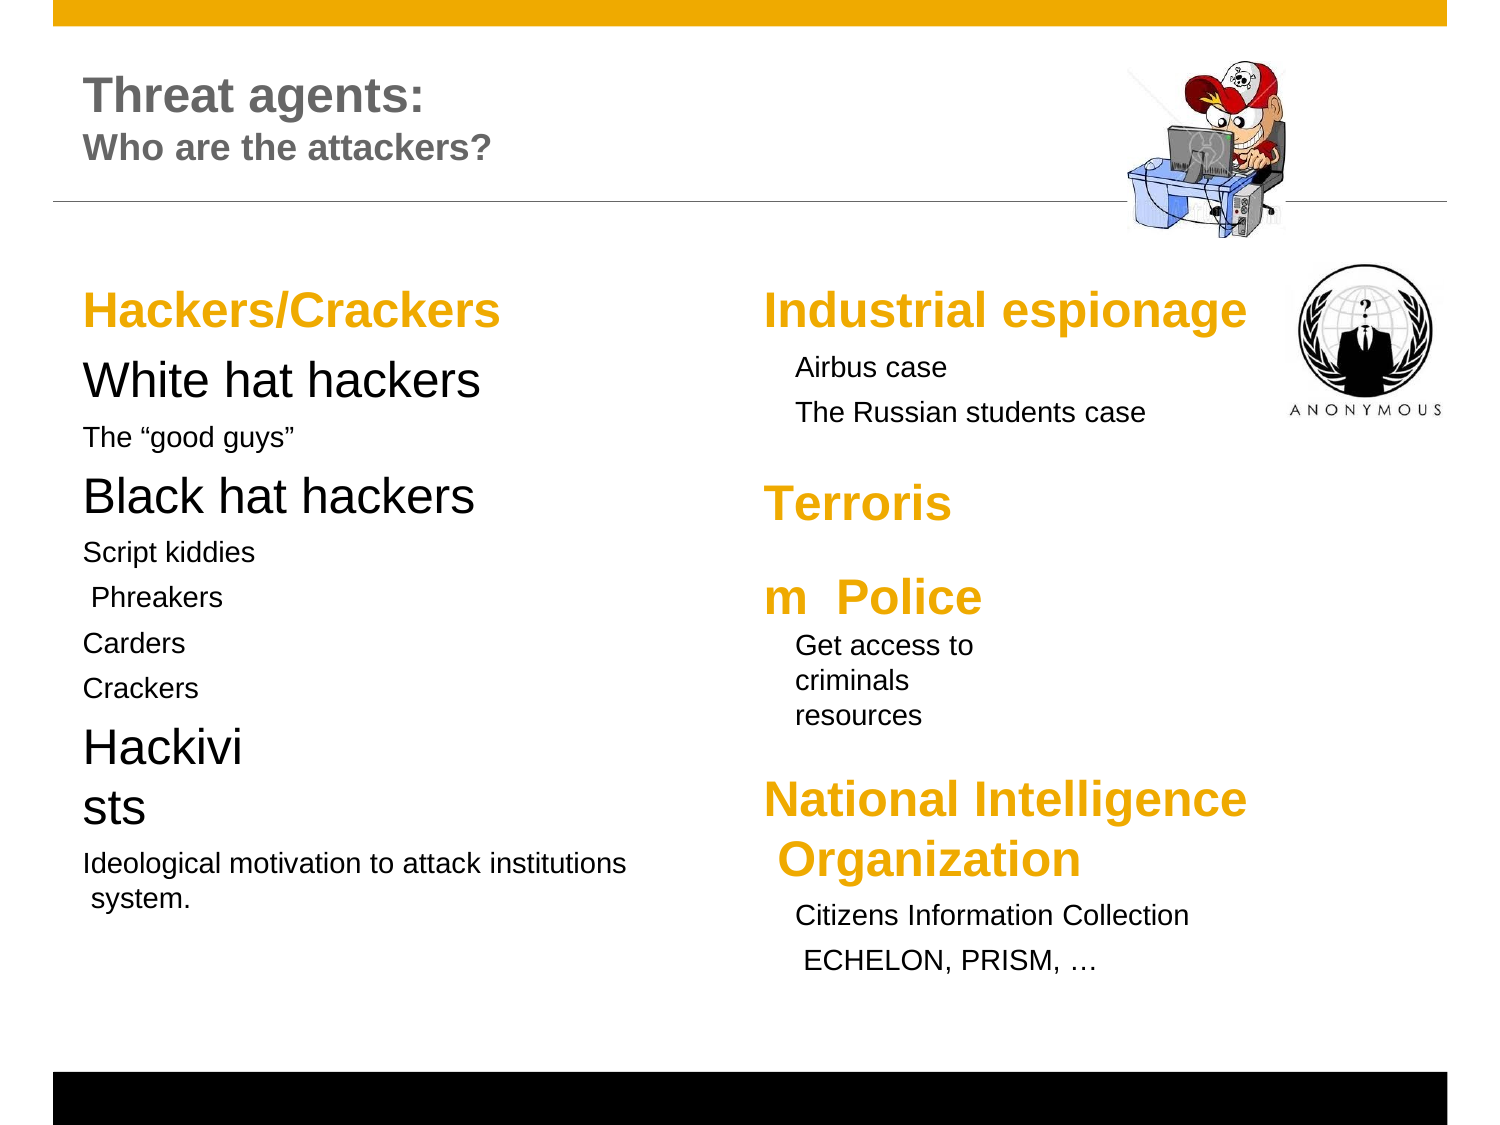

# Threat agents:
Who are the attackers?

Hackers/Crackers
White hat hackers
The “good guys”
Black hat hackers
Script kiddies  Phreakers  Carders  Crackers
Hackivists
Ideological motivation to attack institutions  system.
Industrial espionage
Airbus case
The Russian students case
Terrorism  Police
Get access to criminals resources

National Intelligence  Organization
Citizens Information Collection  ECHELON, PRISM, …

©  2011 SAP AG. All rights reserved.